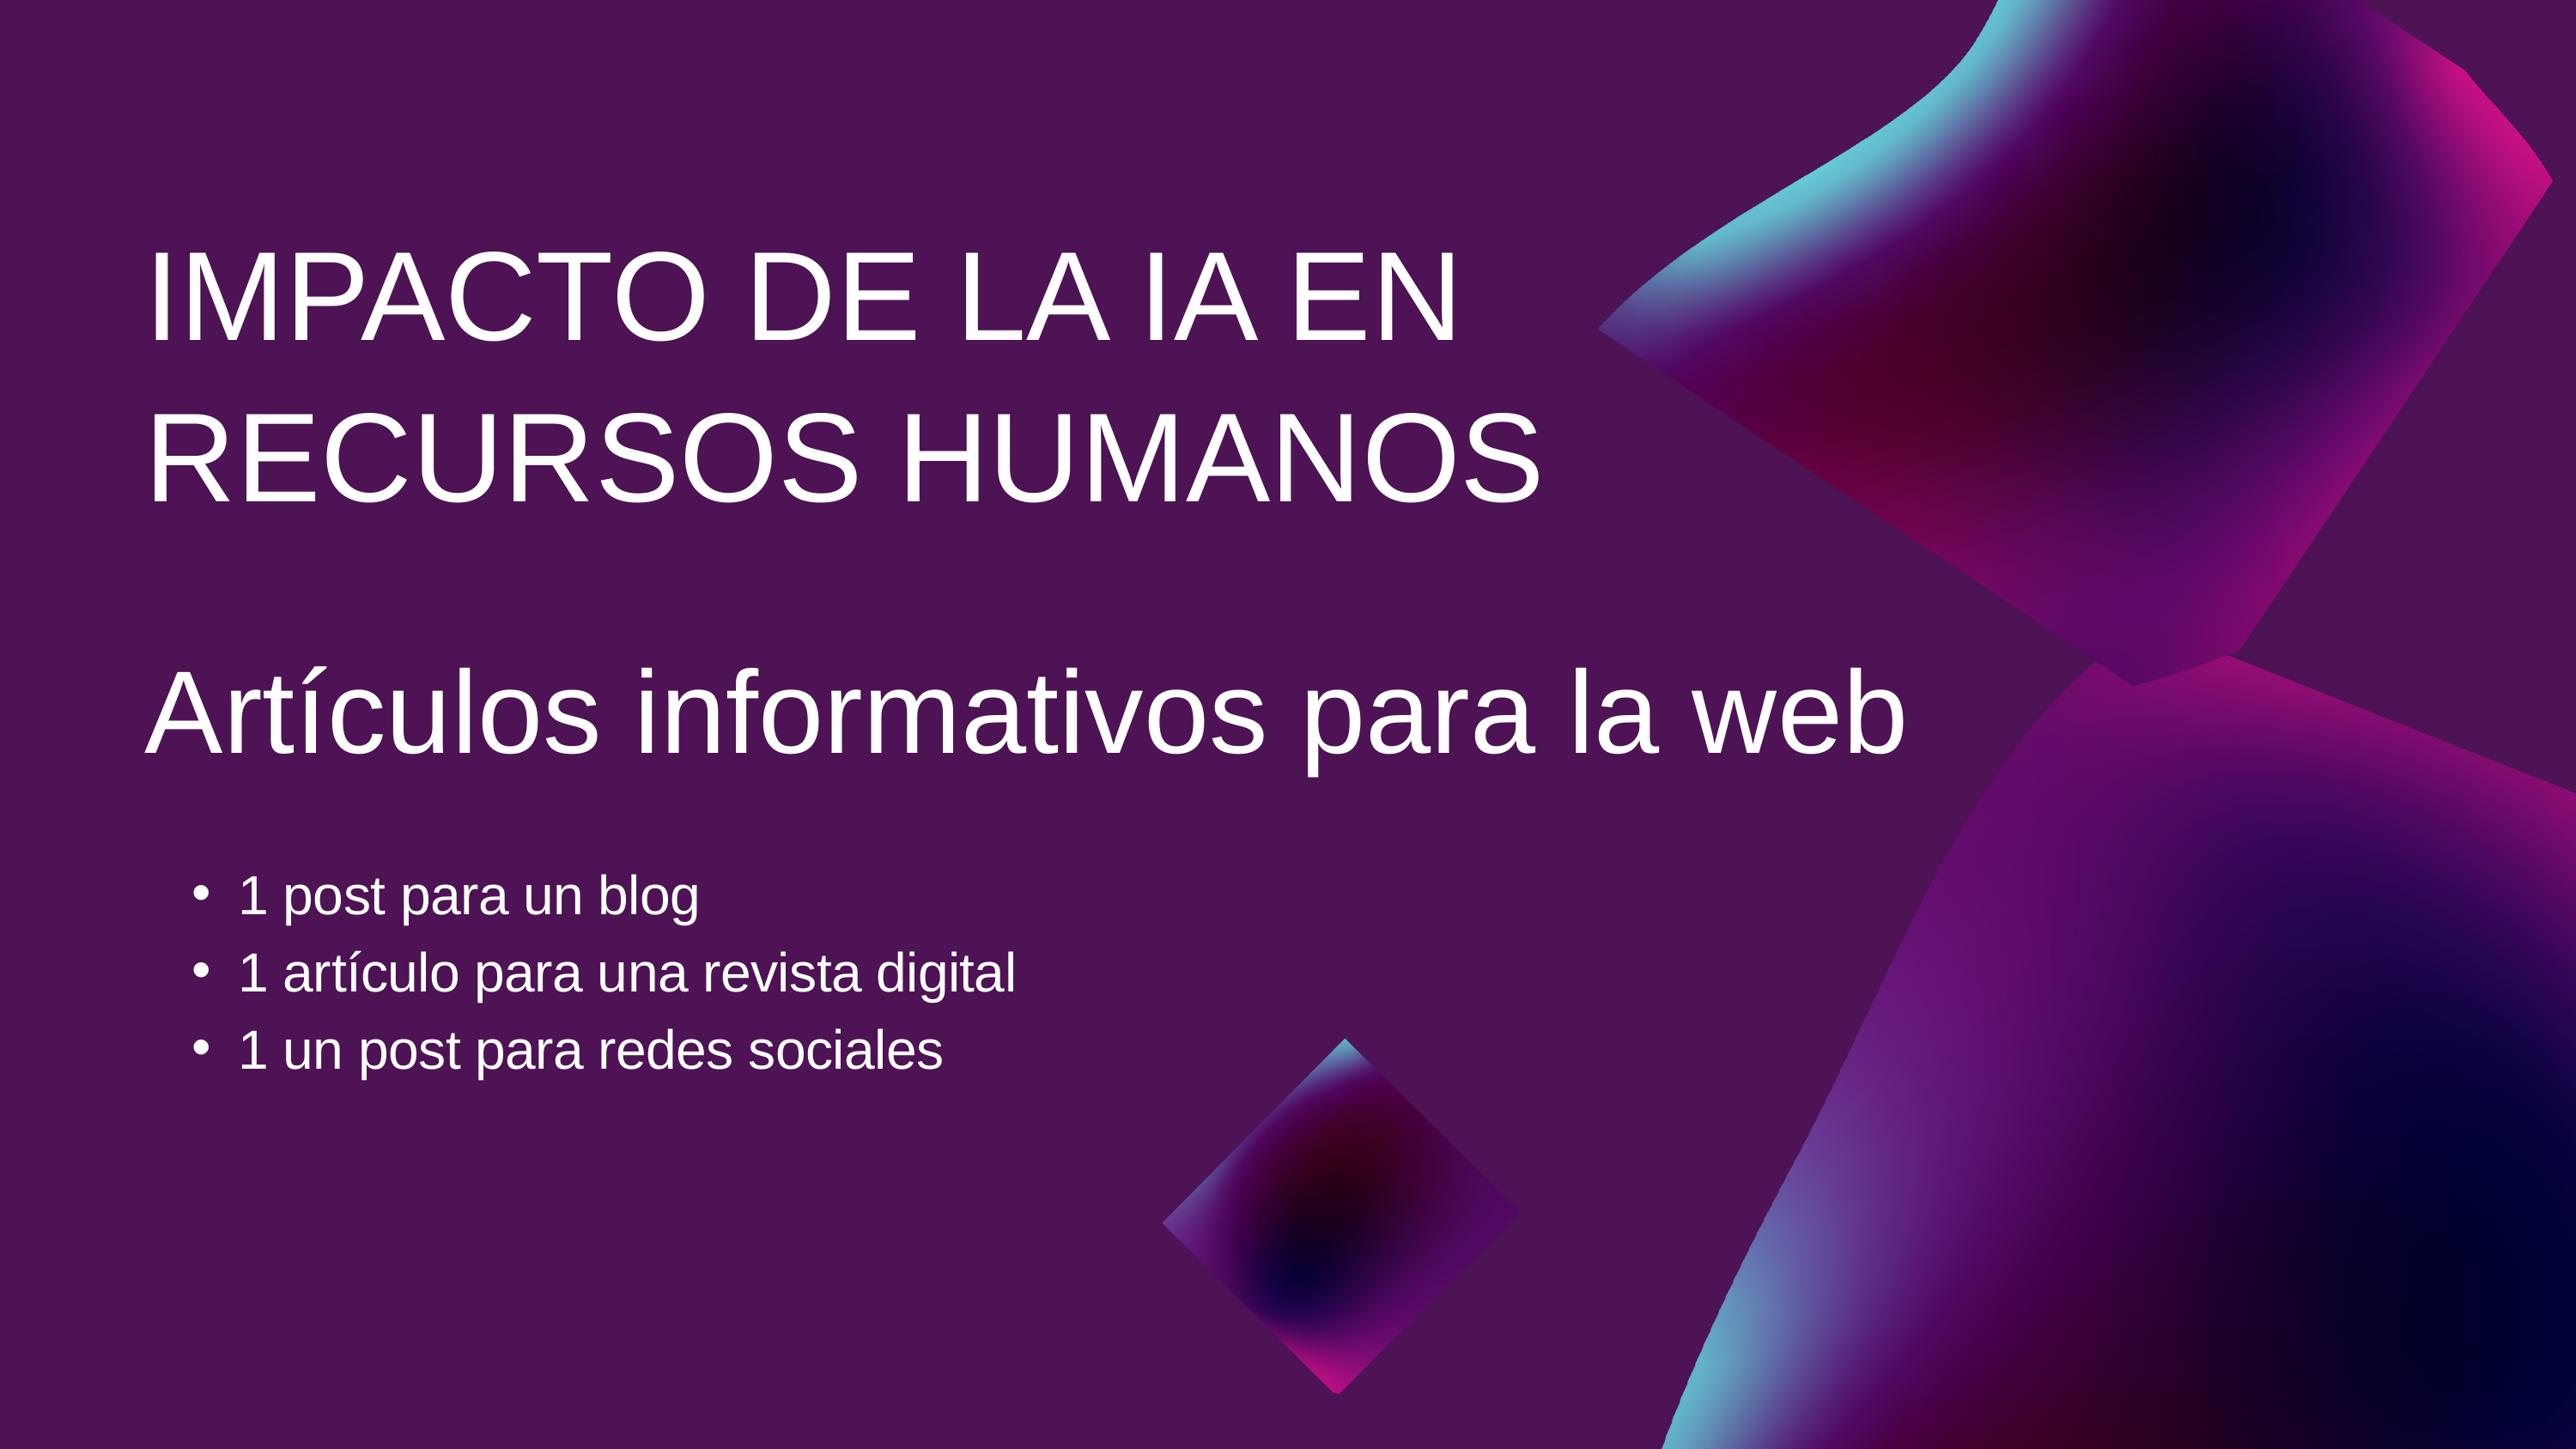

IMPACTO DE LA IA EN
RECURSOS HUMANOS
Artículos informativos para la web

1 post para un blog
1 artículo para una revista digital
1 un post para redes sociales